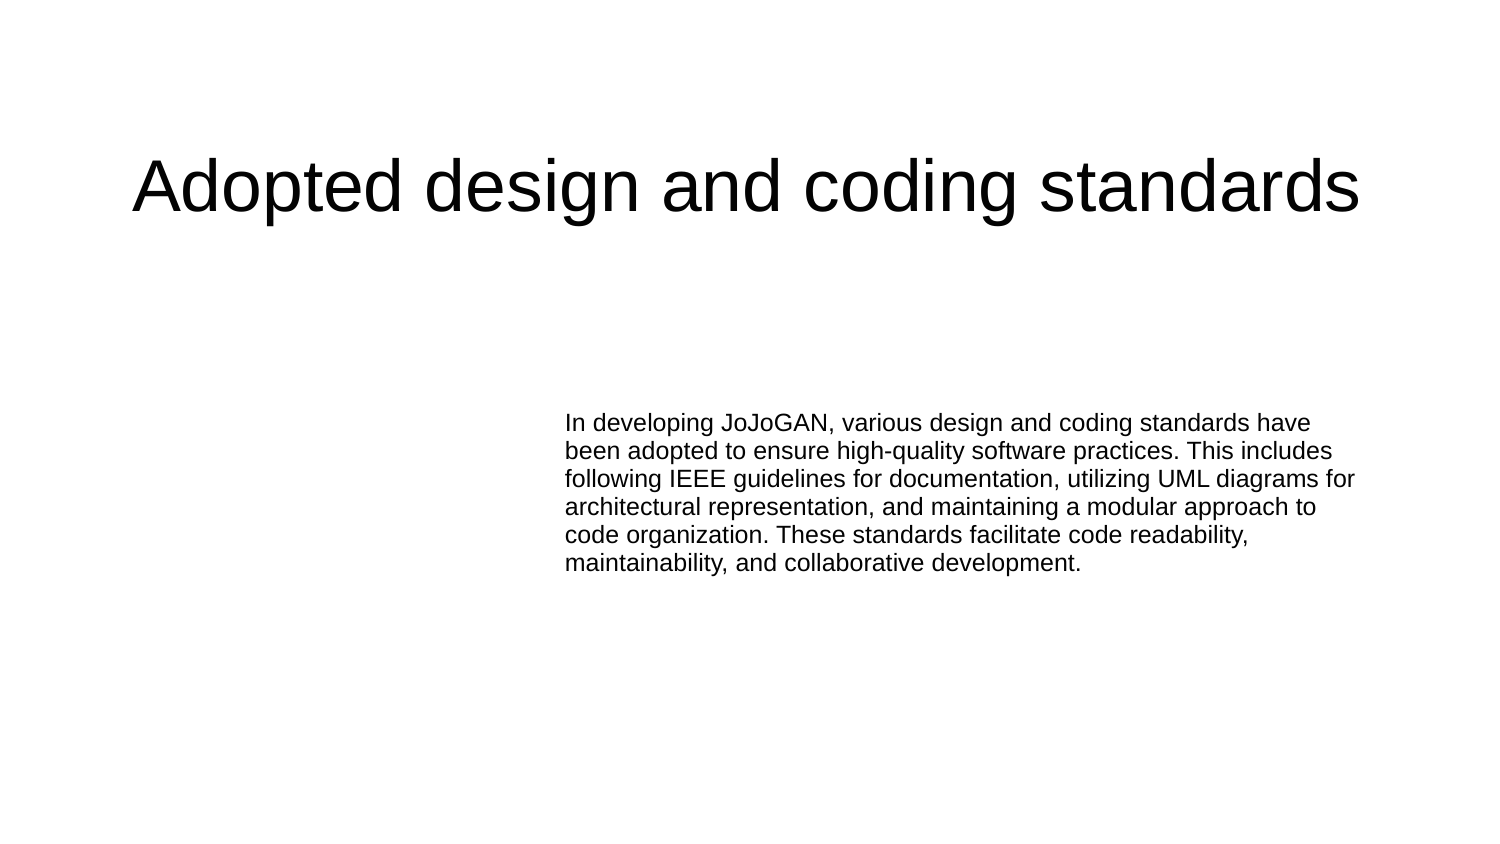

# Adopted design and coding standards
In developing JoJoGAN, various design and coding standards have been adopted to ensure high-quality software practices. This includes following IEEE guidelines for documentation, utilizing UML diagrams for architectural representation, and maintaining a modular approach to code organization. These standards facilitate code readability, maintainability, and collaborative development.